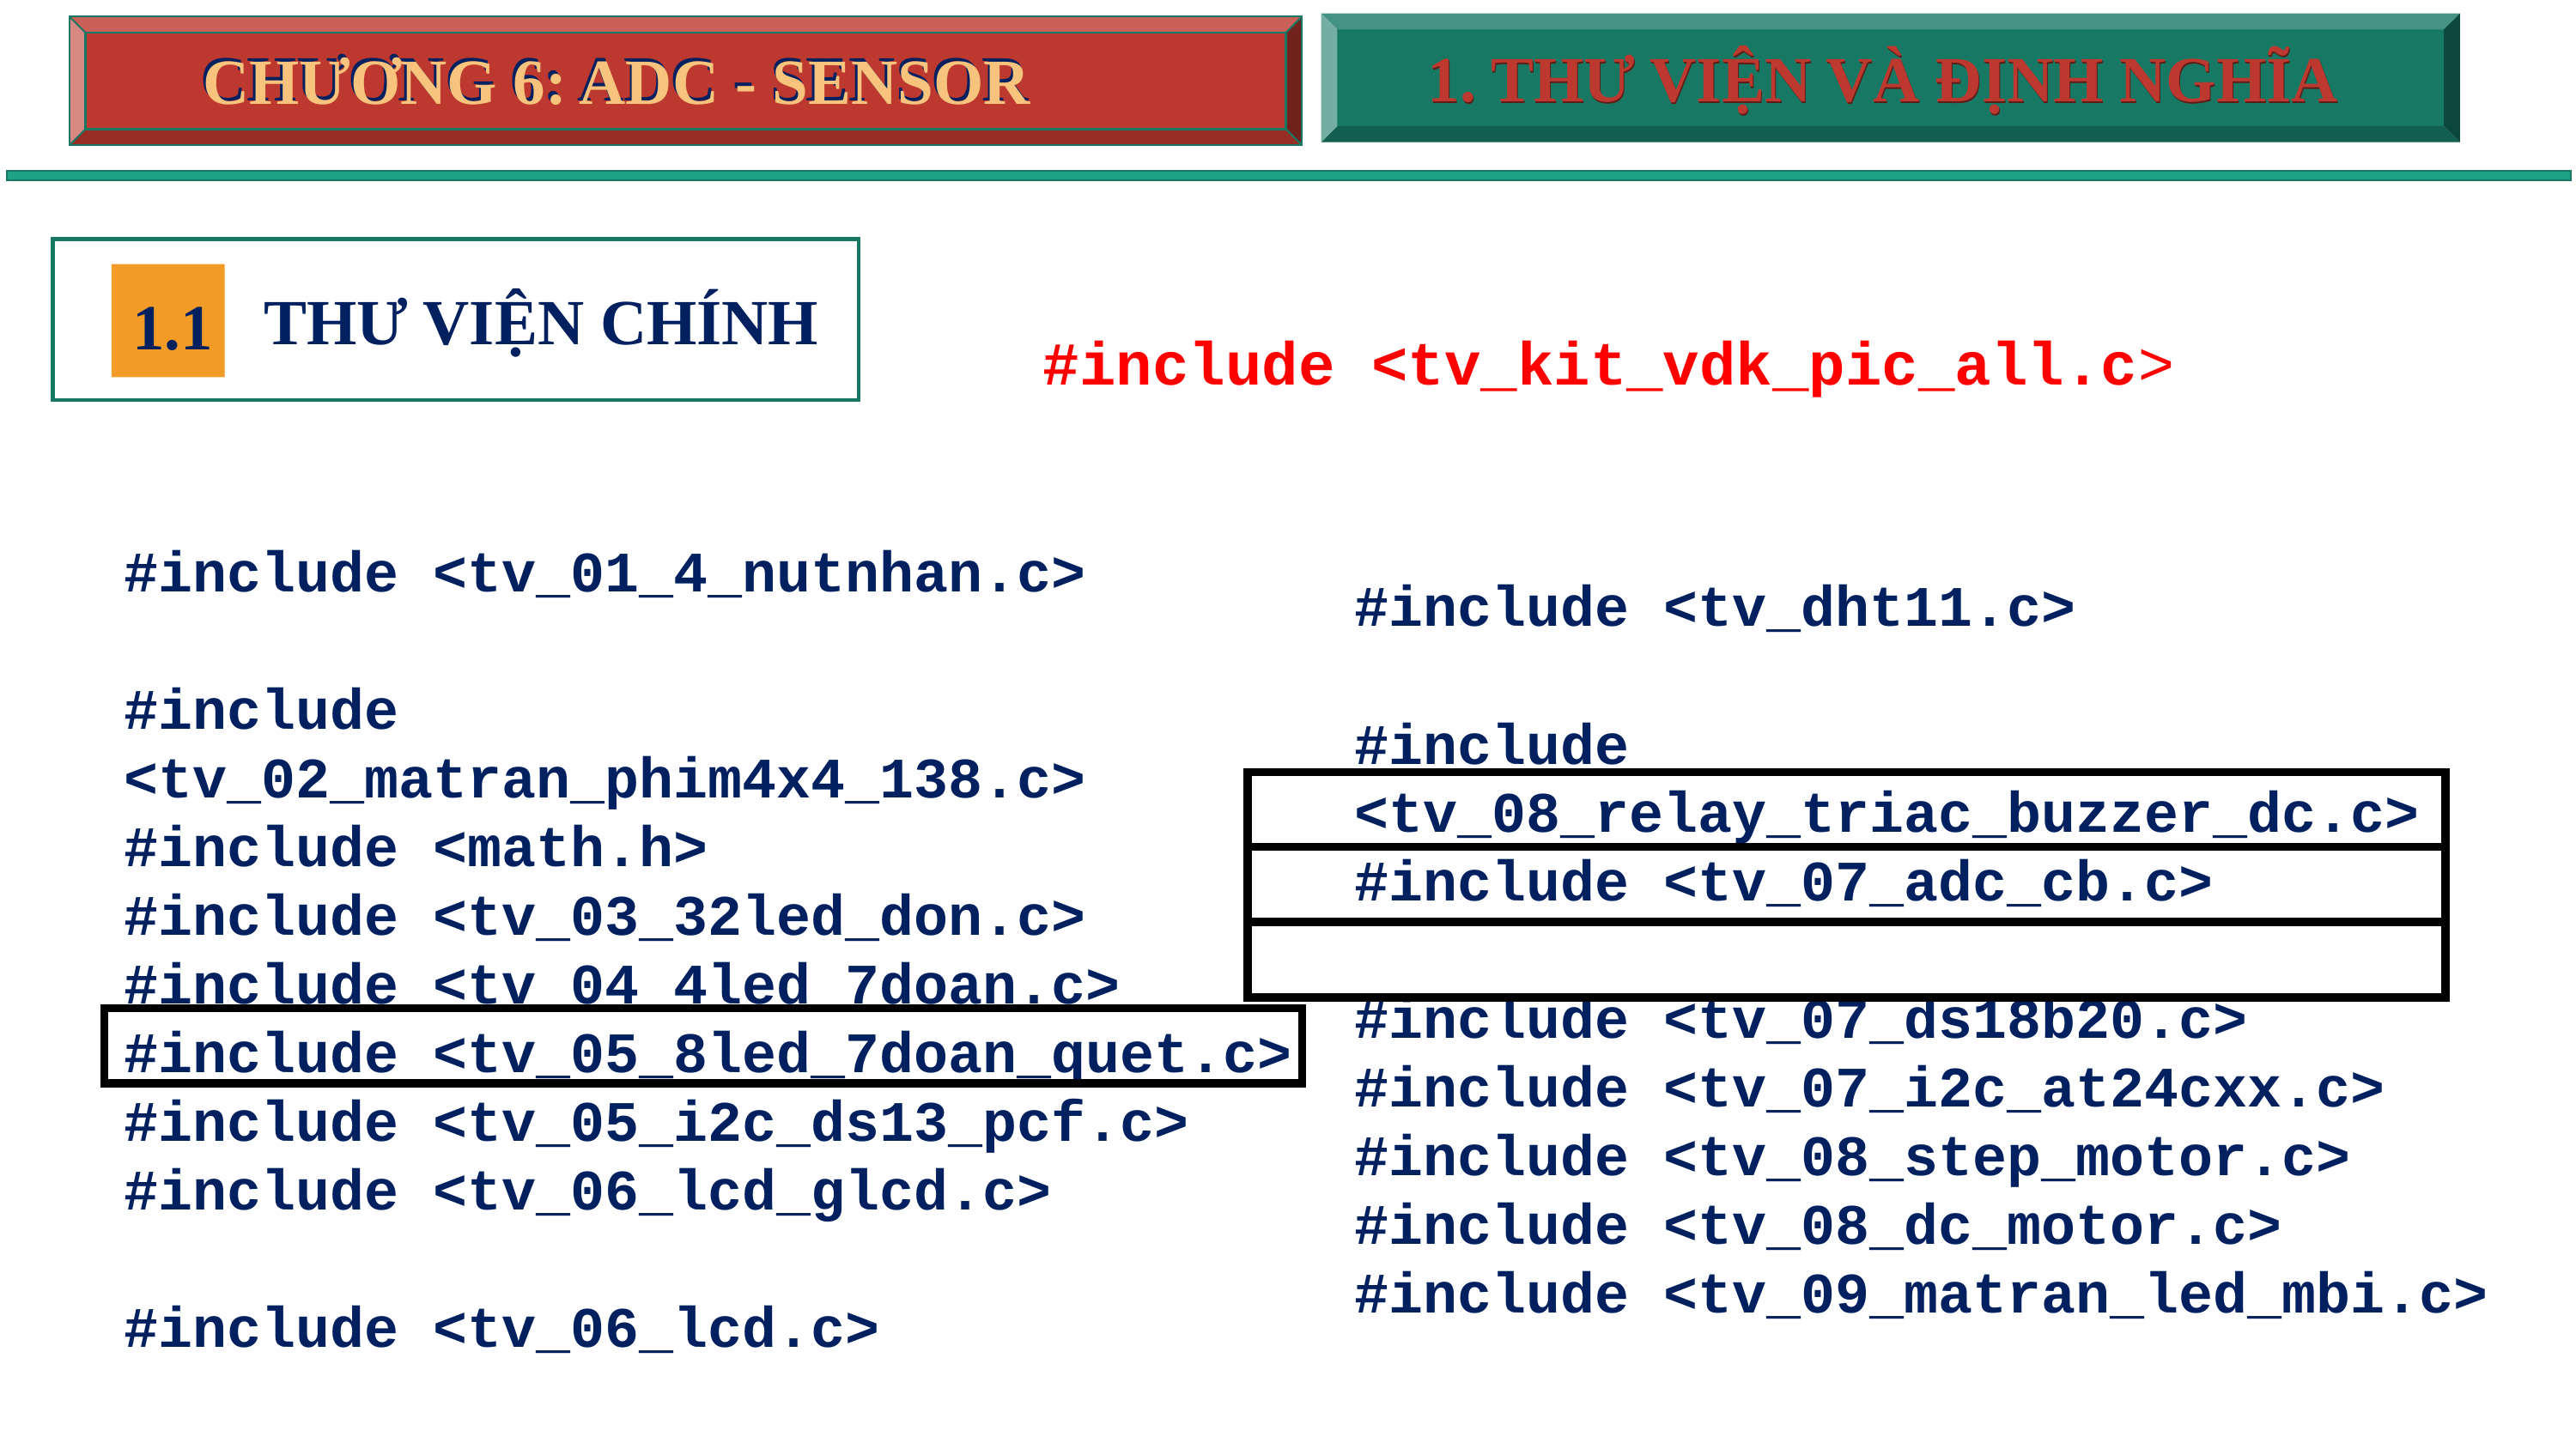

CHƯƠNG 6: ADC - SENSOR
1. THƯ VIỆN VÀ ĐỊNH NGHĨA
1. THƯ VIỆN VÀ ĐỊNH NGHĨA
CHƯƠNG 6: ADC - SENSOR

THƯ VIỆN CHÍNH
1.1
#include <tv_kit_vdk_pic_all.c>
#include <tv_01_4_nutnhan.c>
#include <tv_02_matran_phim4x4_138.c>
#include <math.h>
#include <tv_03_32led_don.c>
#include <tv_04_4led_7doan.c>
#include <tv_05_8led_7doan_quet.c>
#include <tv_05_i2c_ds13_pcf.c>
#include <tv_06_lcd_glcd.c>
#include <tv_06_lcd.c>
#include <tv_dht11.c>
#include <tv_08_relay_triac_buzzer_dc.c>
#include <tv_07_adc_cb.c>
#include <tv_07_ds18b20.c>
#include <tv_07_i2c_at24cxx.c>
#include <tv_08_step_motor.c>
#include <tv_08_dc_motor.c>
#include <tv_09_matran_led_mbi.c>